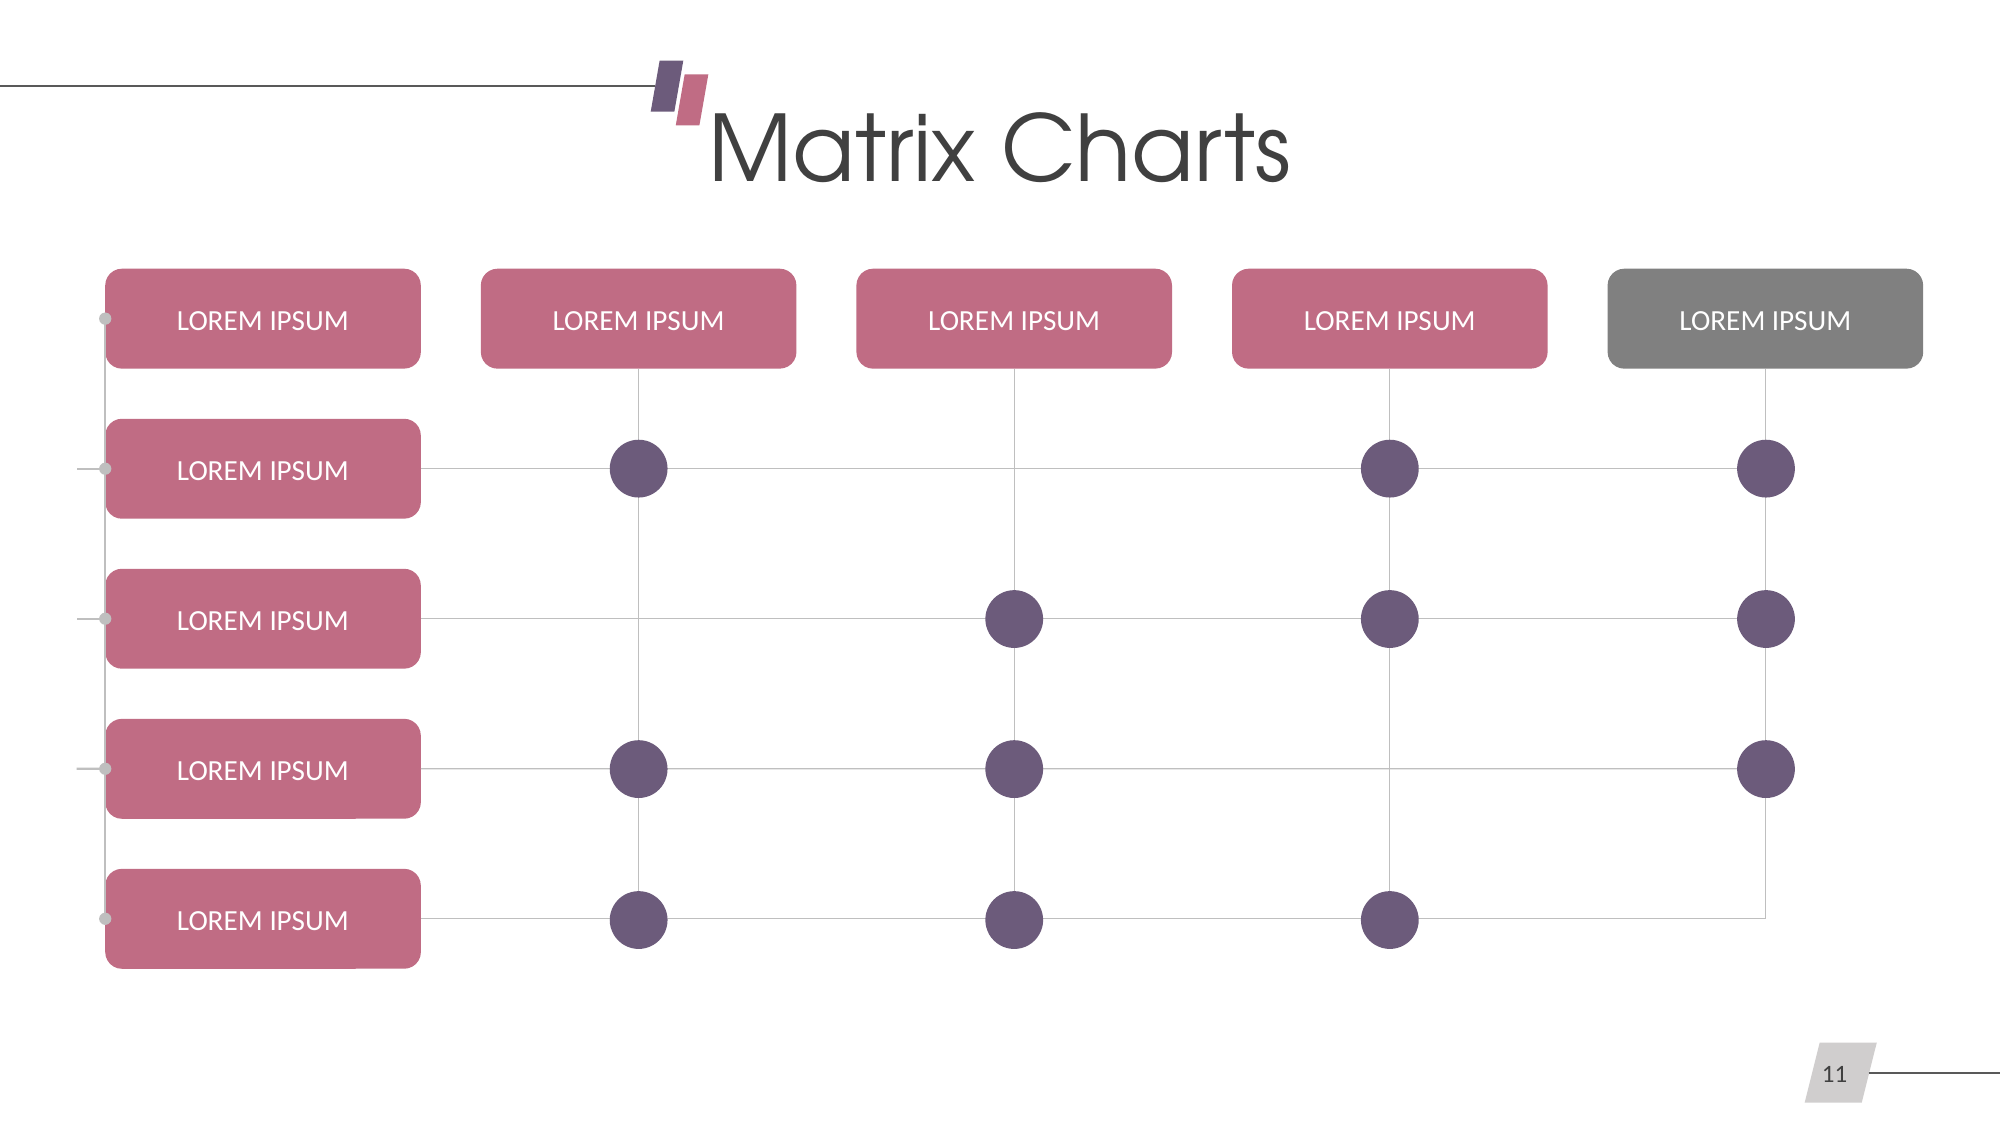

# Matrix Charts
LOREM IPSUM
LOREM IPSUM
LOREM IPSUM
LOREM IPSUM
LOREM IPSUM
LOREM IPSUM

LOREM IPSUM

LOREM IPSUM

LOREM IPSUM

11